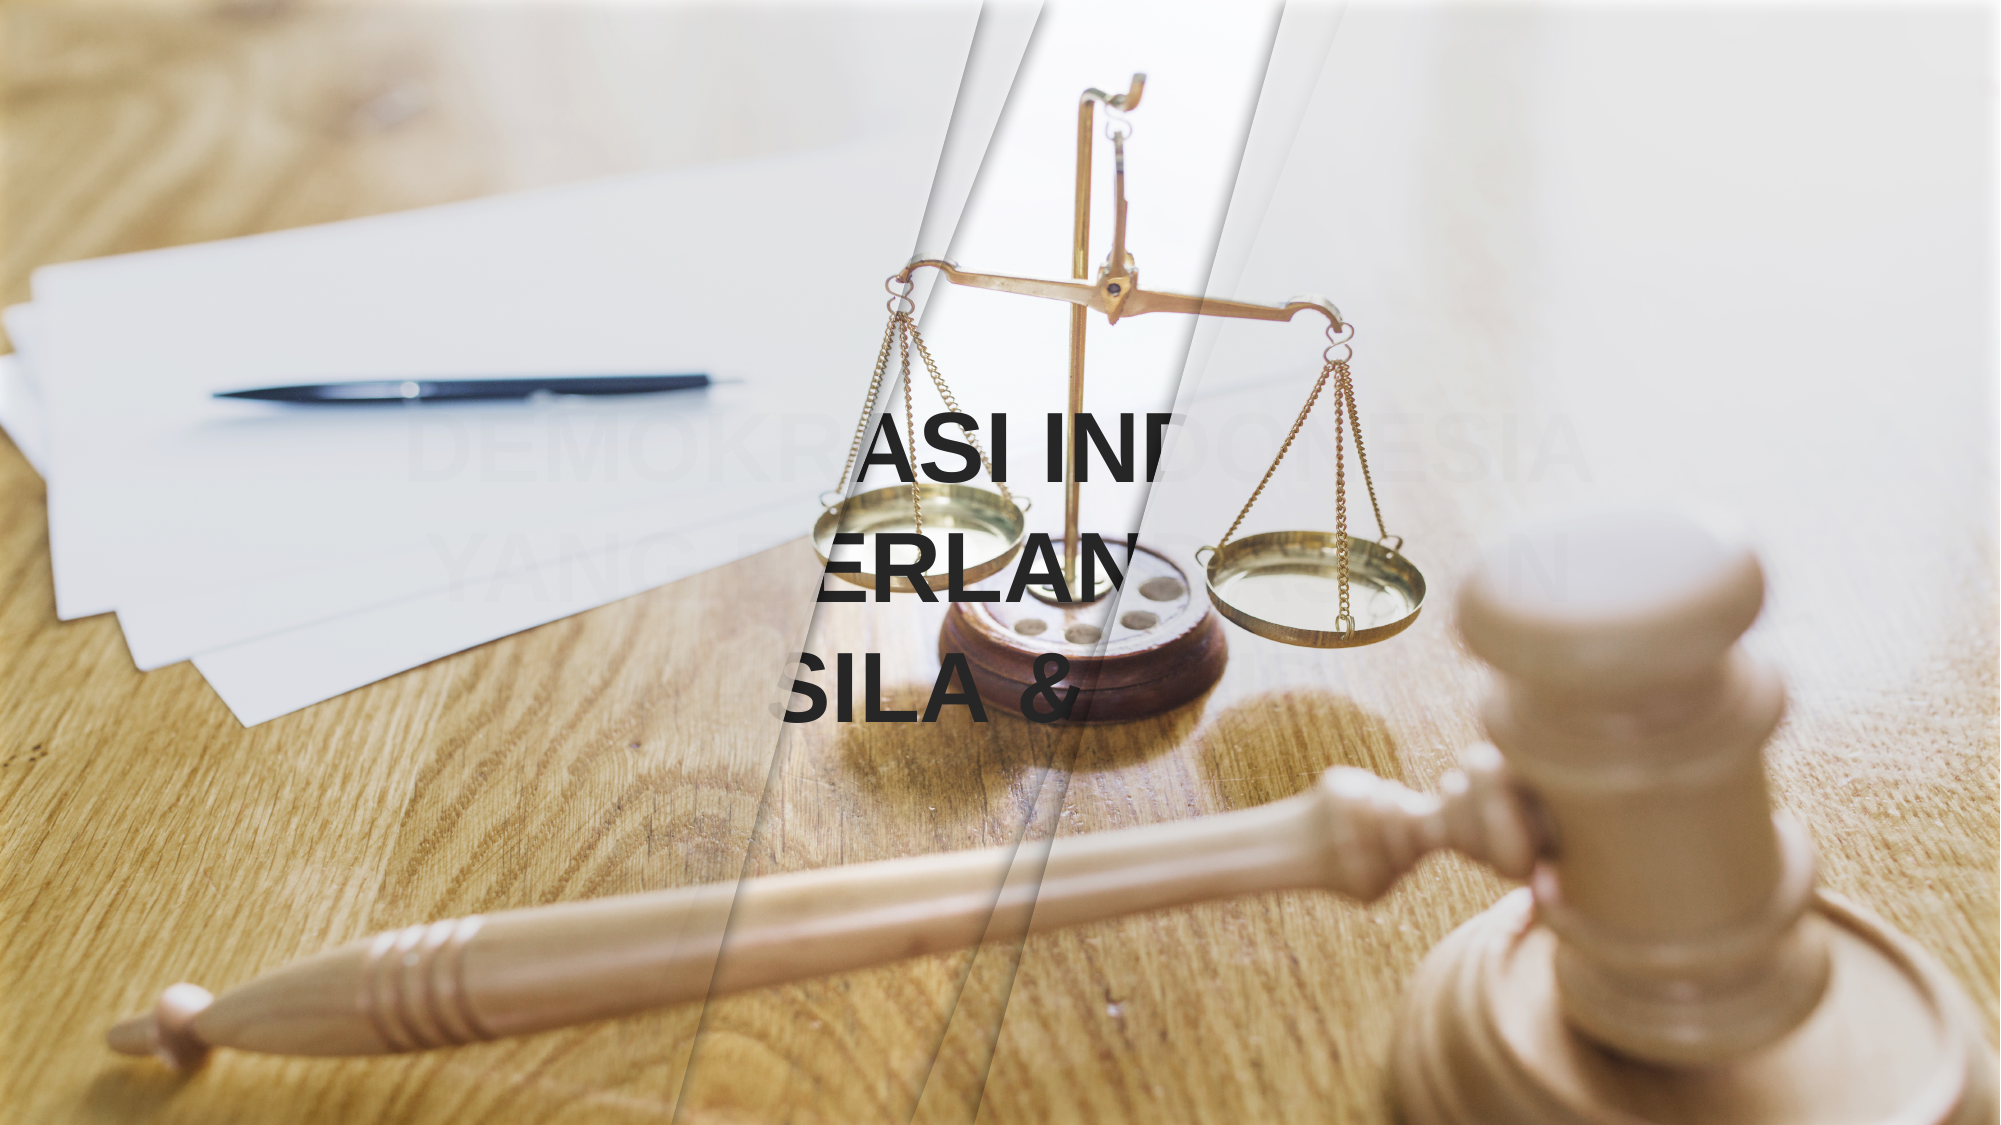

DEMOKRASI INDONESIA
YANG BERLANDASKAN
PANCASILA & UUD 1945